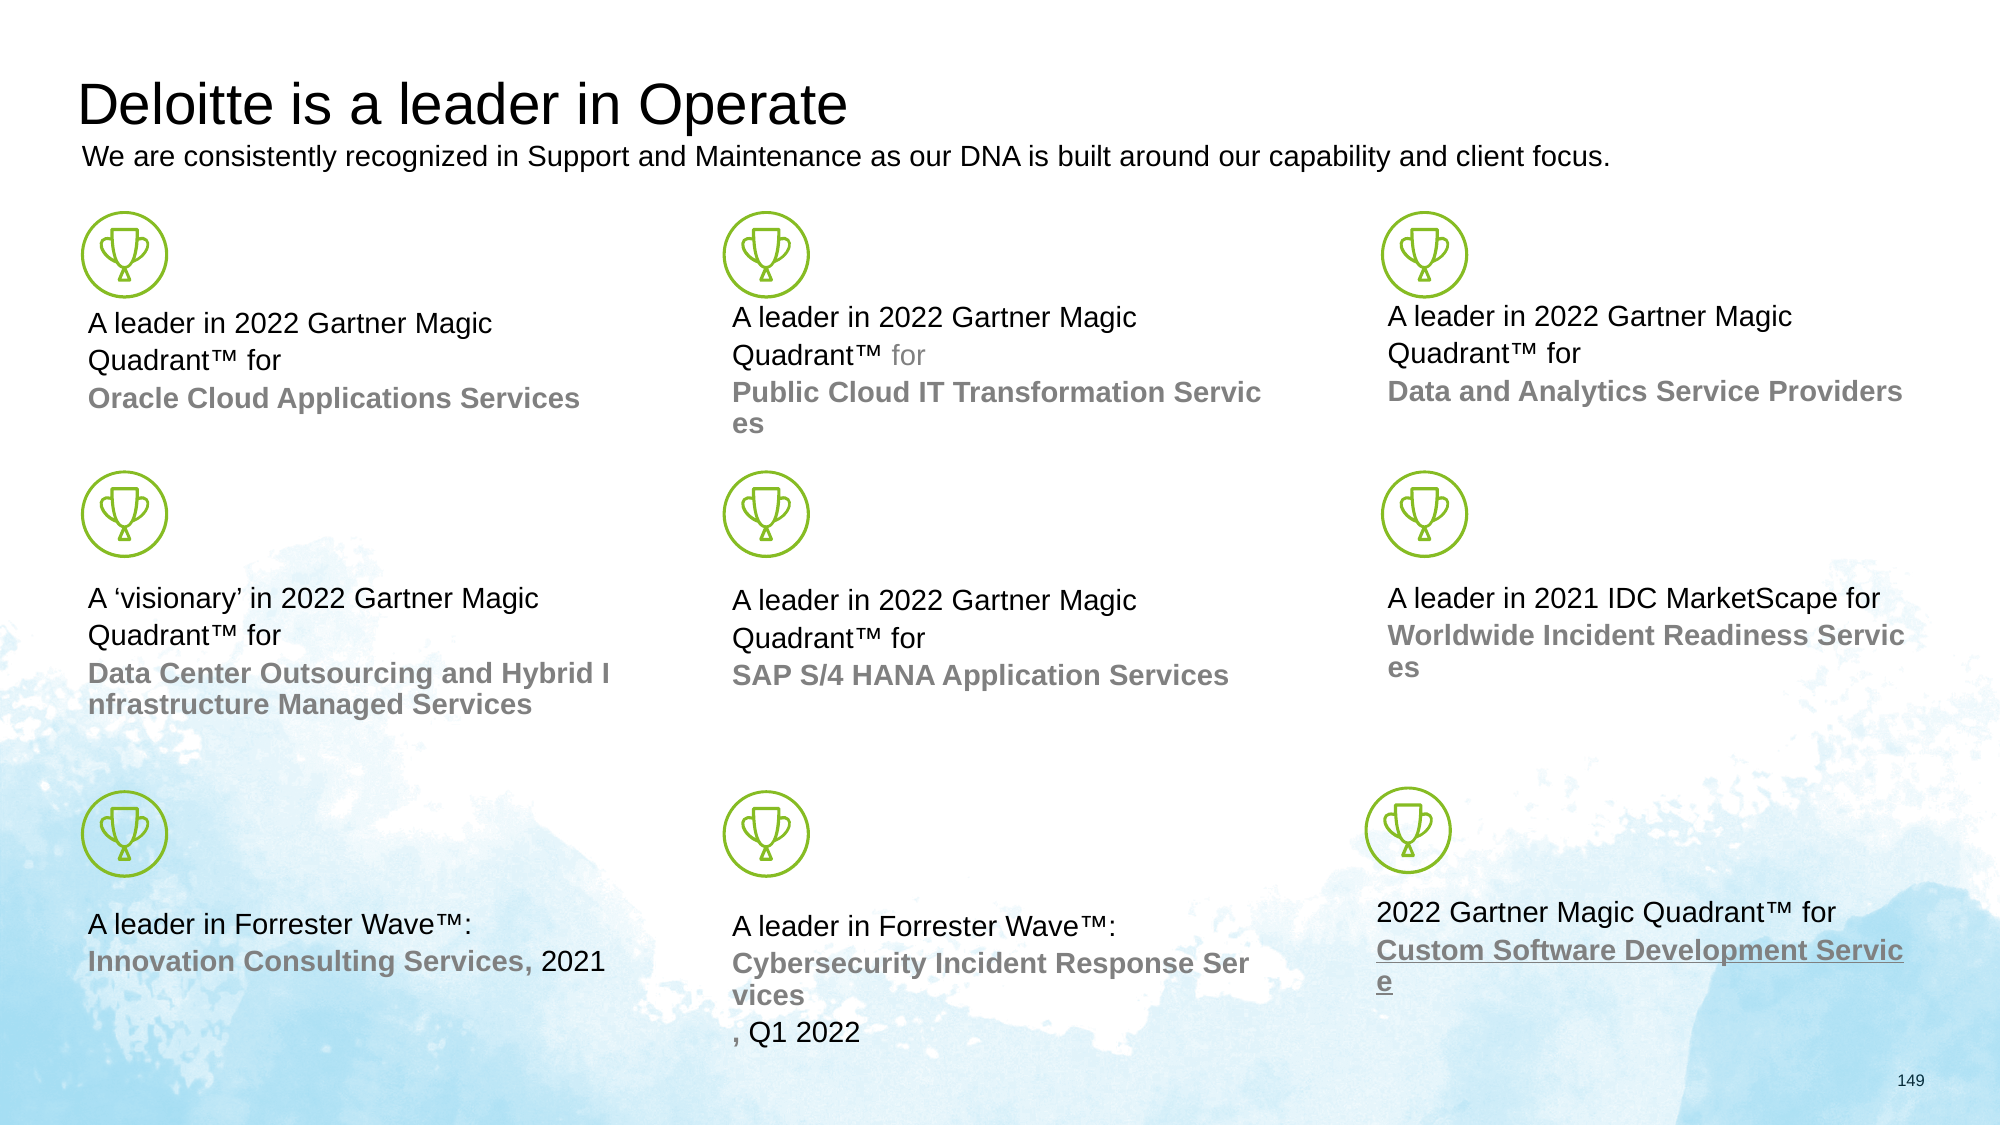

# Deloitte is a leader in Operate
We are consistently recognized in Support and Maintenance as our DNA is built around our capability and client focus.

A leader in 2022 Gartner Magic Quadrant™ for Data and Analytics Service Providers
A leader in 2022 Gartner Magic Quadrant™ for Public Cloud IT Transformation Services
A leader in 2022 Gartner Magic Quadrant™ for Oracle Cloud Applications Services

A ‘visionary’ in 2022 Gartner Magic Quadrant™ for Data Center Outsourcing and Hybrid Infrastructure Managed Services
A leader in 2021 IDC MarketScape for Worldwide Incident Readiness Services
A leader in 2022 Gartner Magic Quadrant™ for SAP S/4 HANA Application Services

2022 Gartner Magic Quadrant™ for Custom Software Development Service
A leader in Forrester Wave™: Innovation Consulting Services, 2021
A leader in Forrester Wave™: Cybersecurity Incident Response Services, Q1 2022